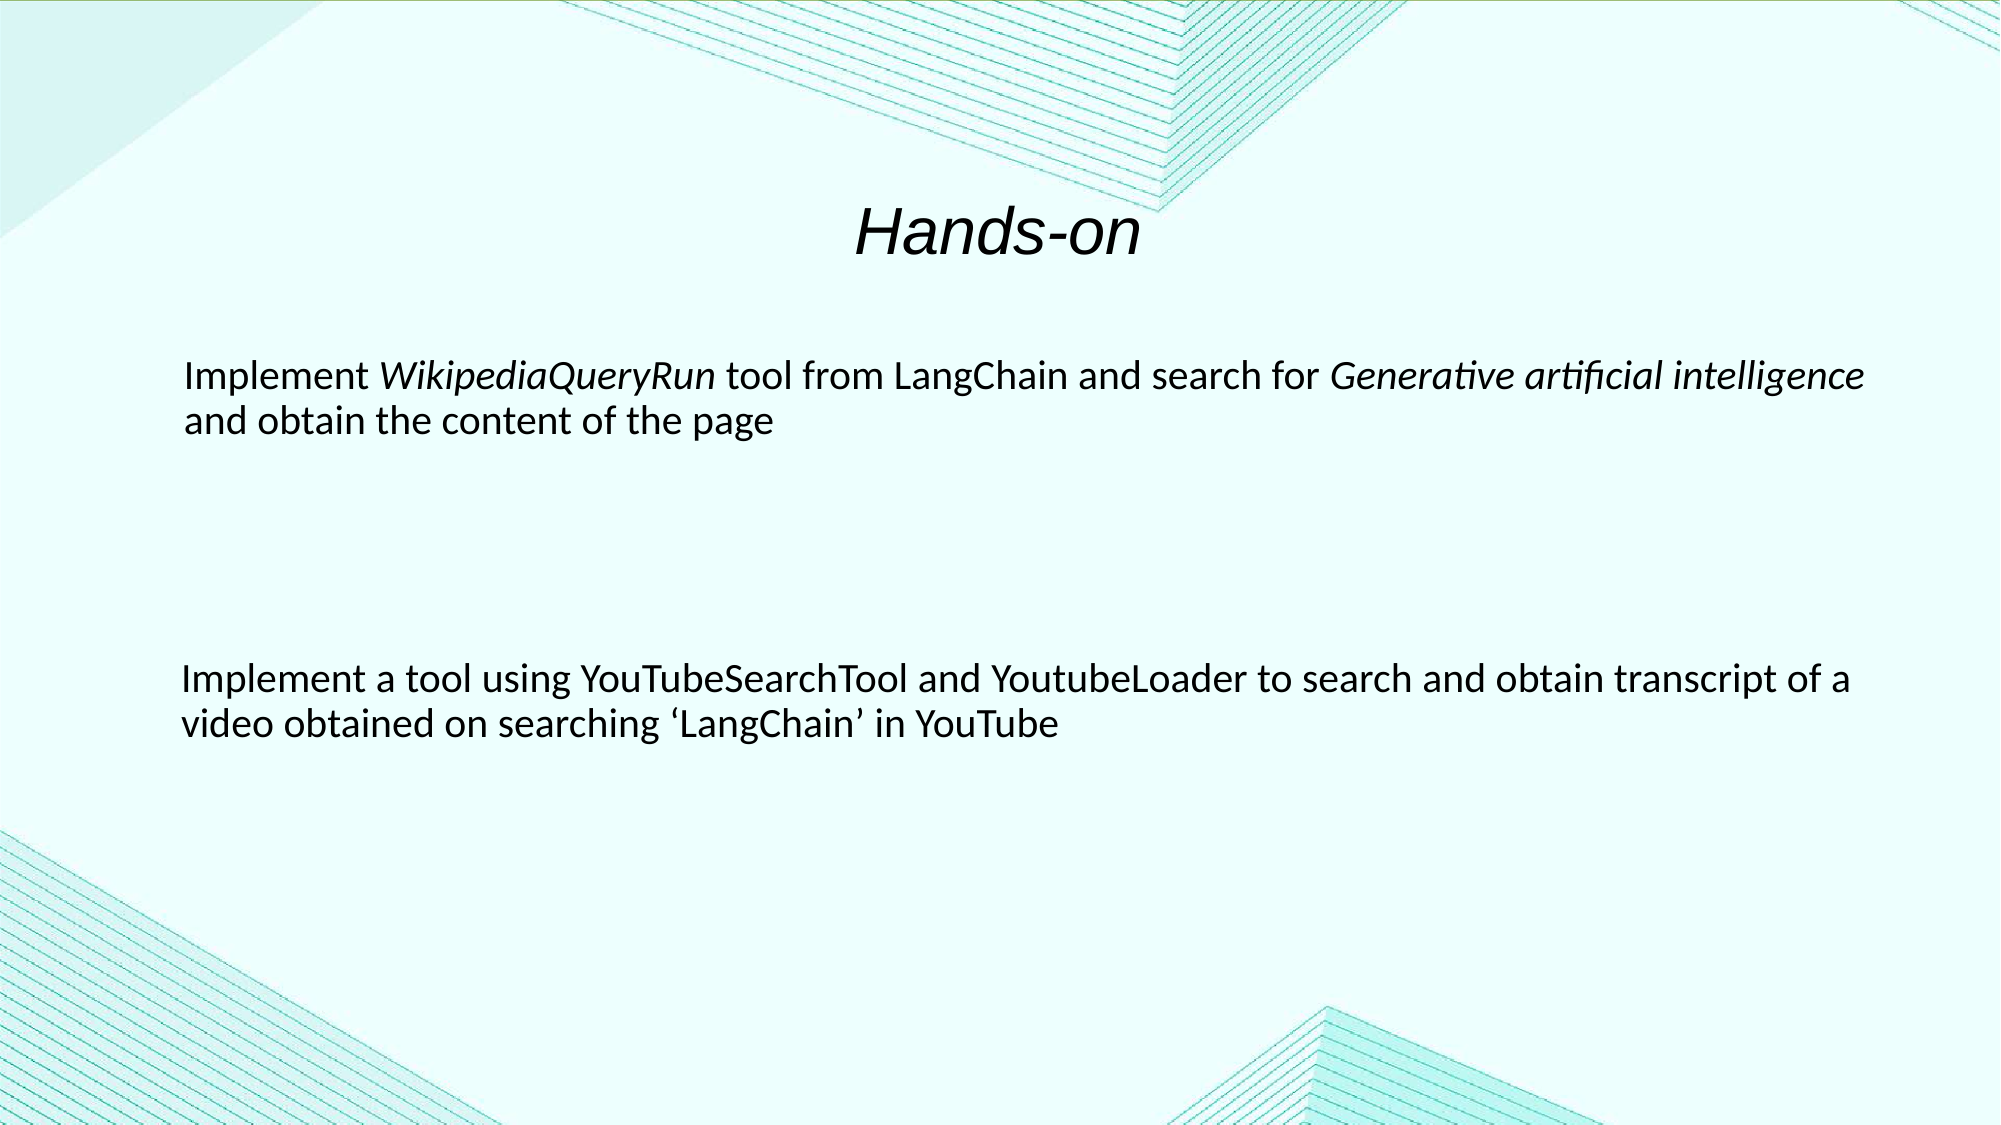

Hands-on
Implement WikipediaQueryRun tool from LangChain and search for Generative artificial intelligence and obtain the content of the page
Implement a tool using YouTubeSearchTool and YoutubeLoader to search and obtain transcript of a video obtained on searching ‘LangChain’ in YouTube